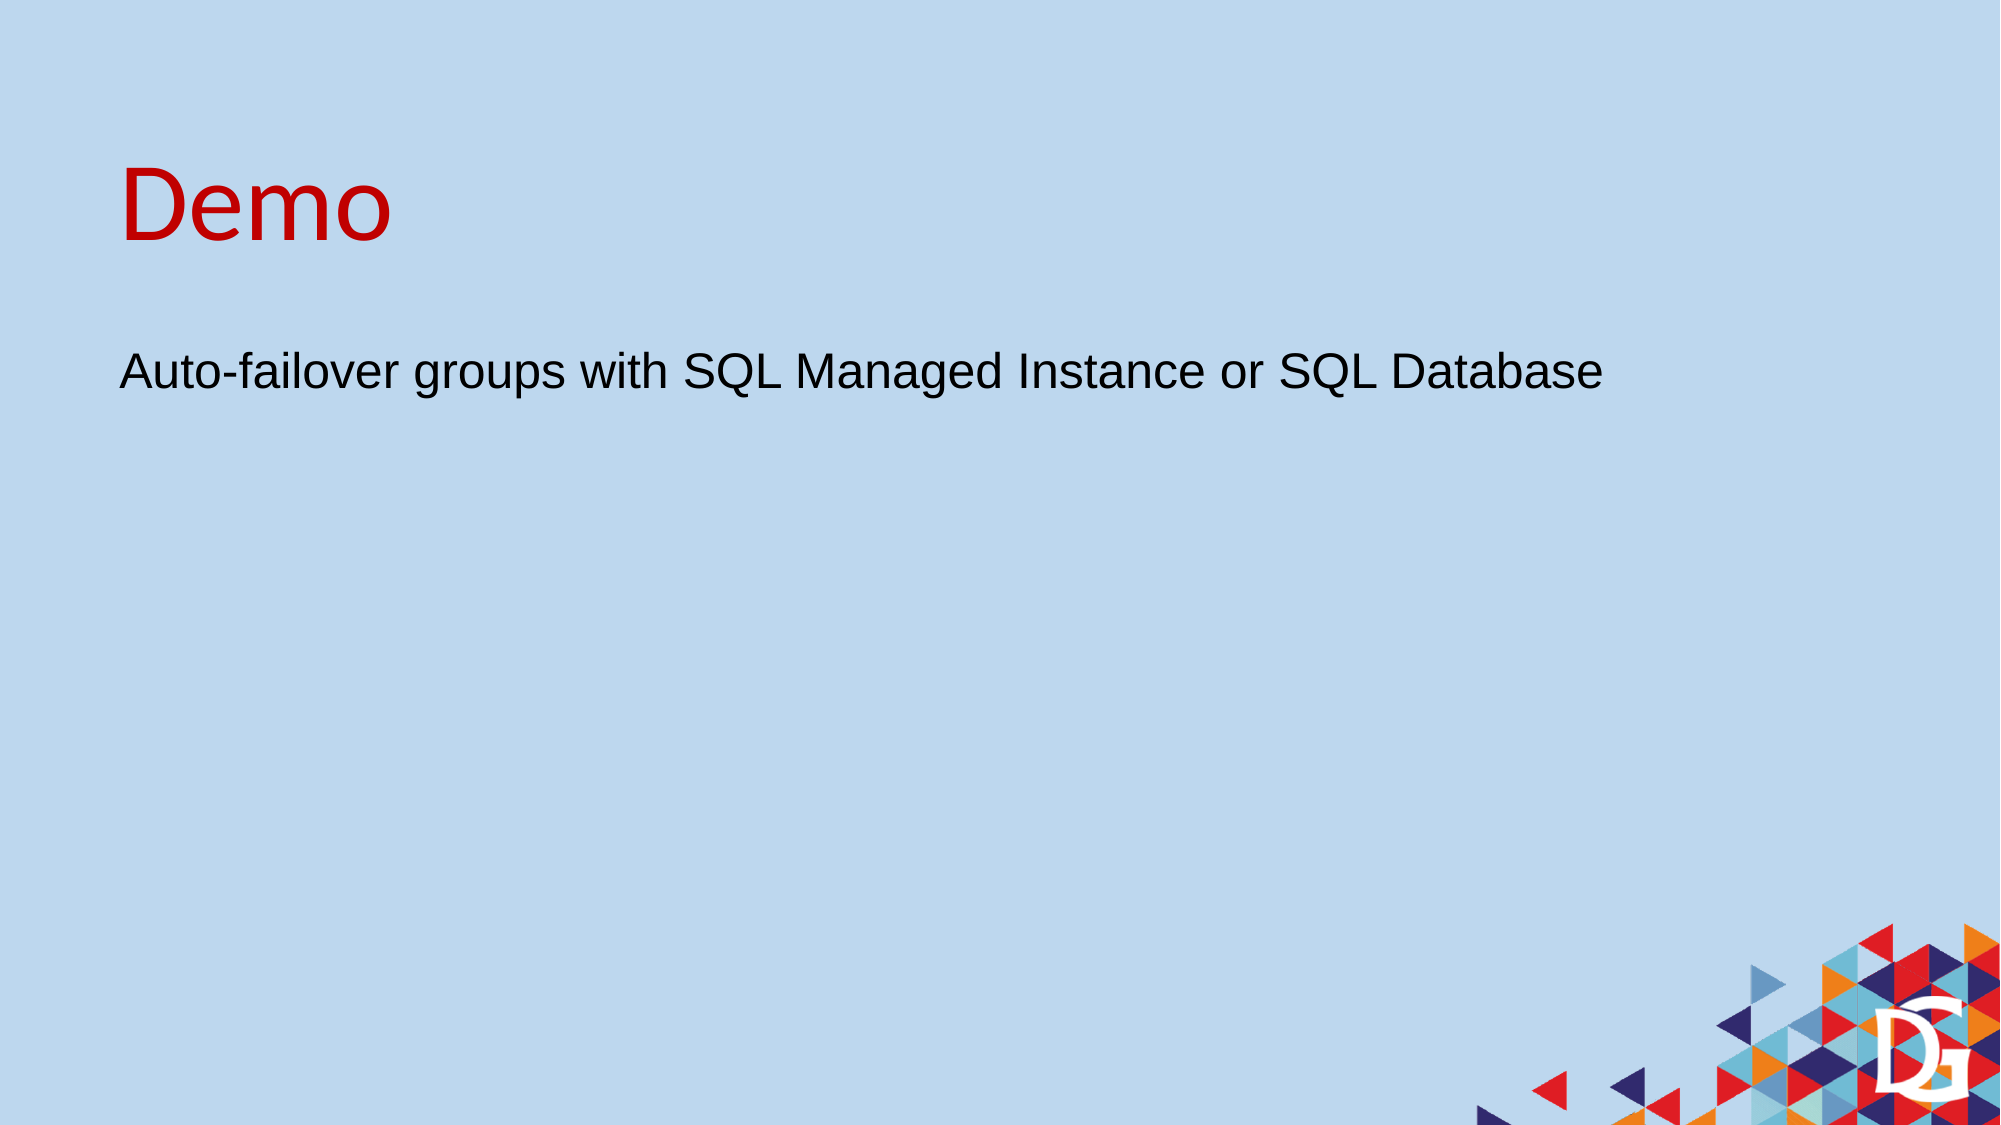

# Demo
Auto-failover groups with SQL Managed Instance or SQL Database